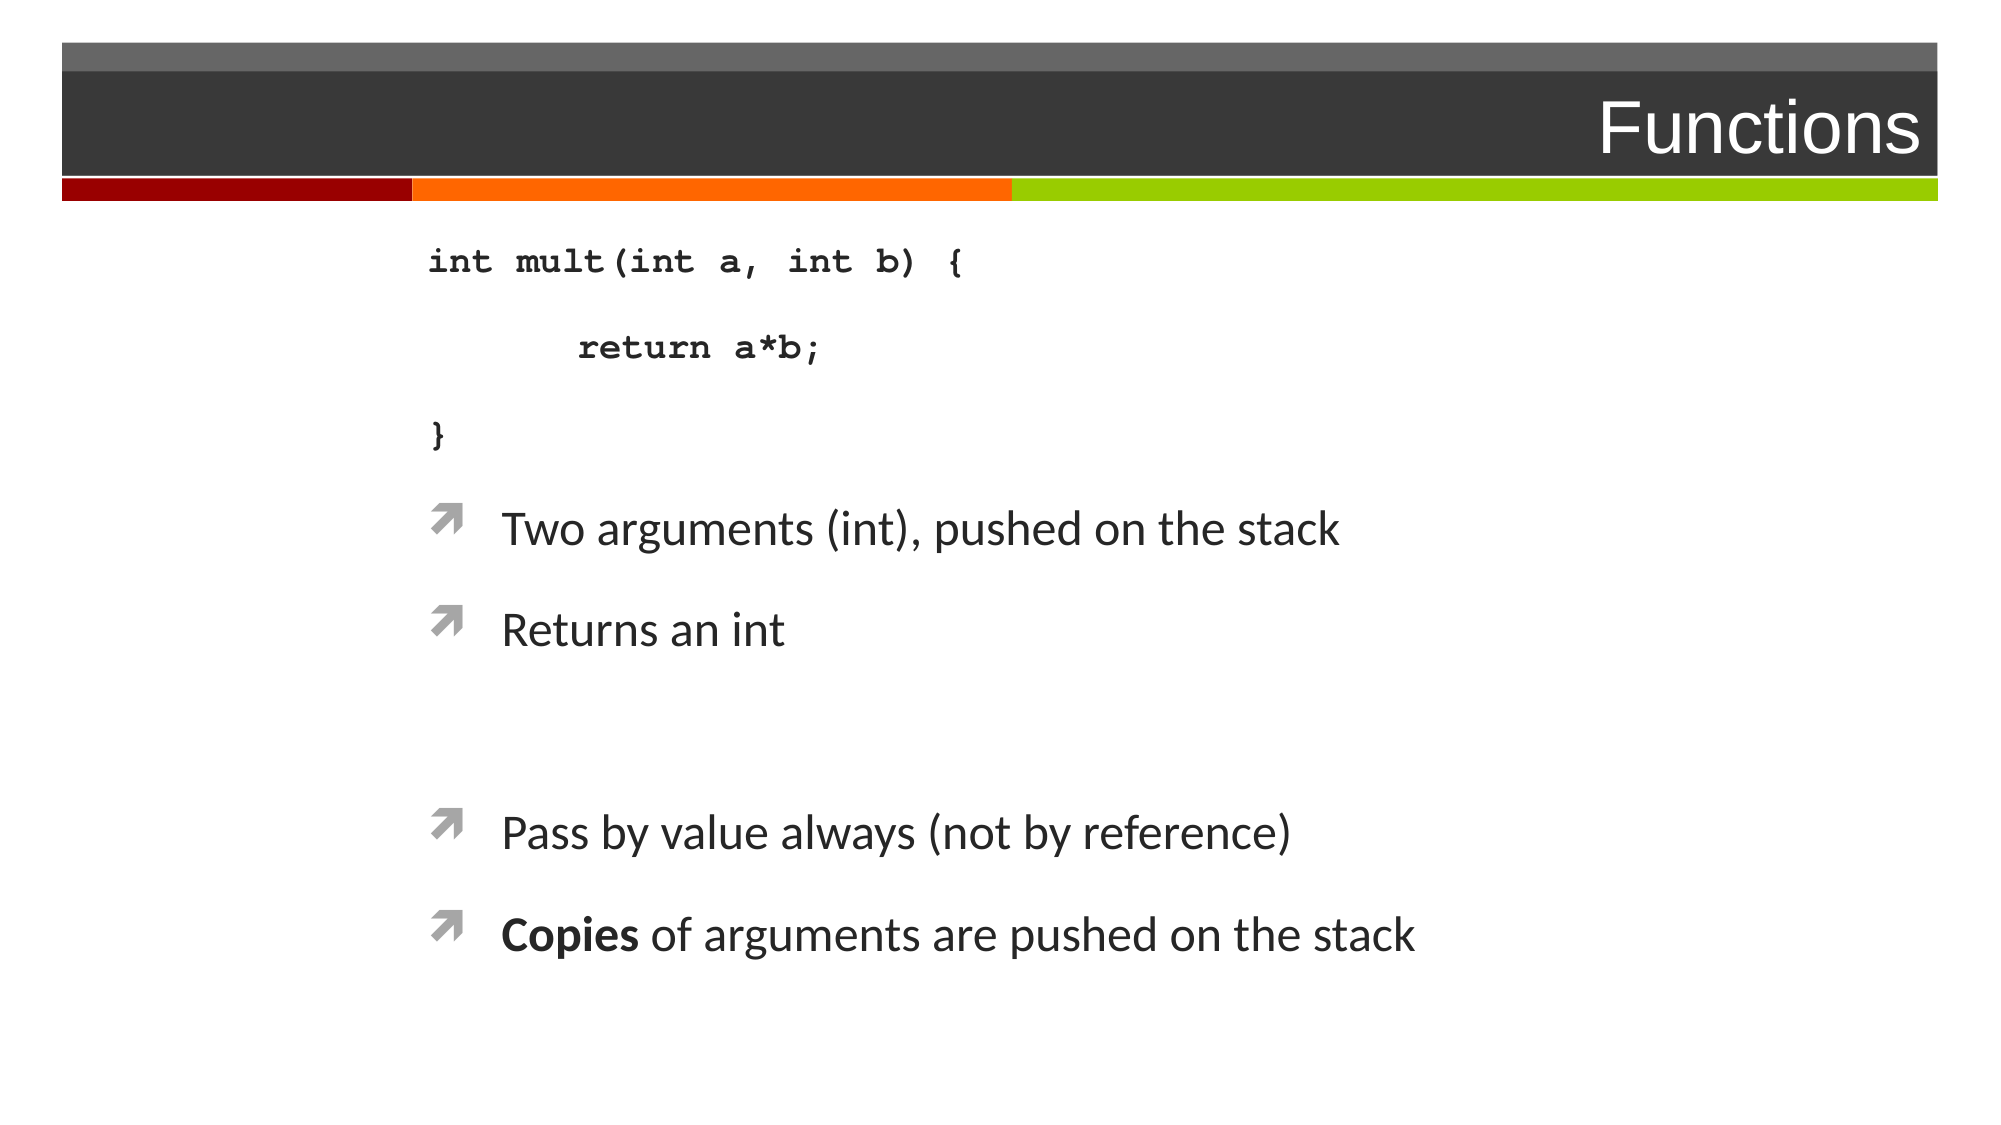

# Functions
int mult(int a, int b) {
	return a*b;
}
Two arguments (int), pushed on the stack
Returns an int

Pass by value always (not by reference)
Copies of arguments are pushed on the stack